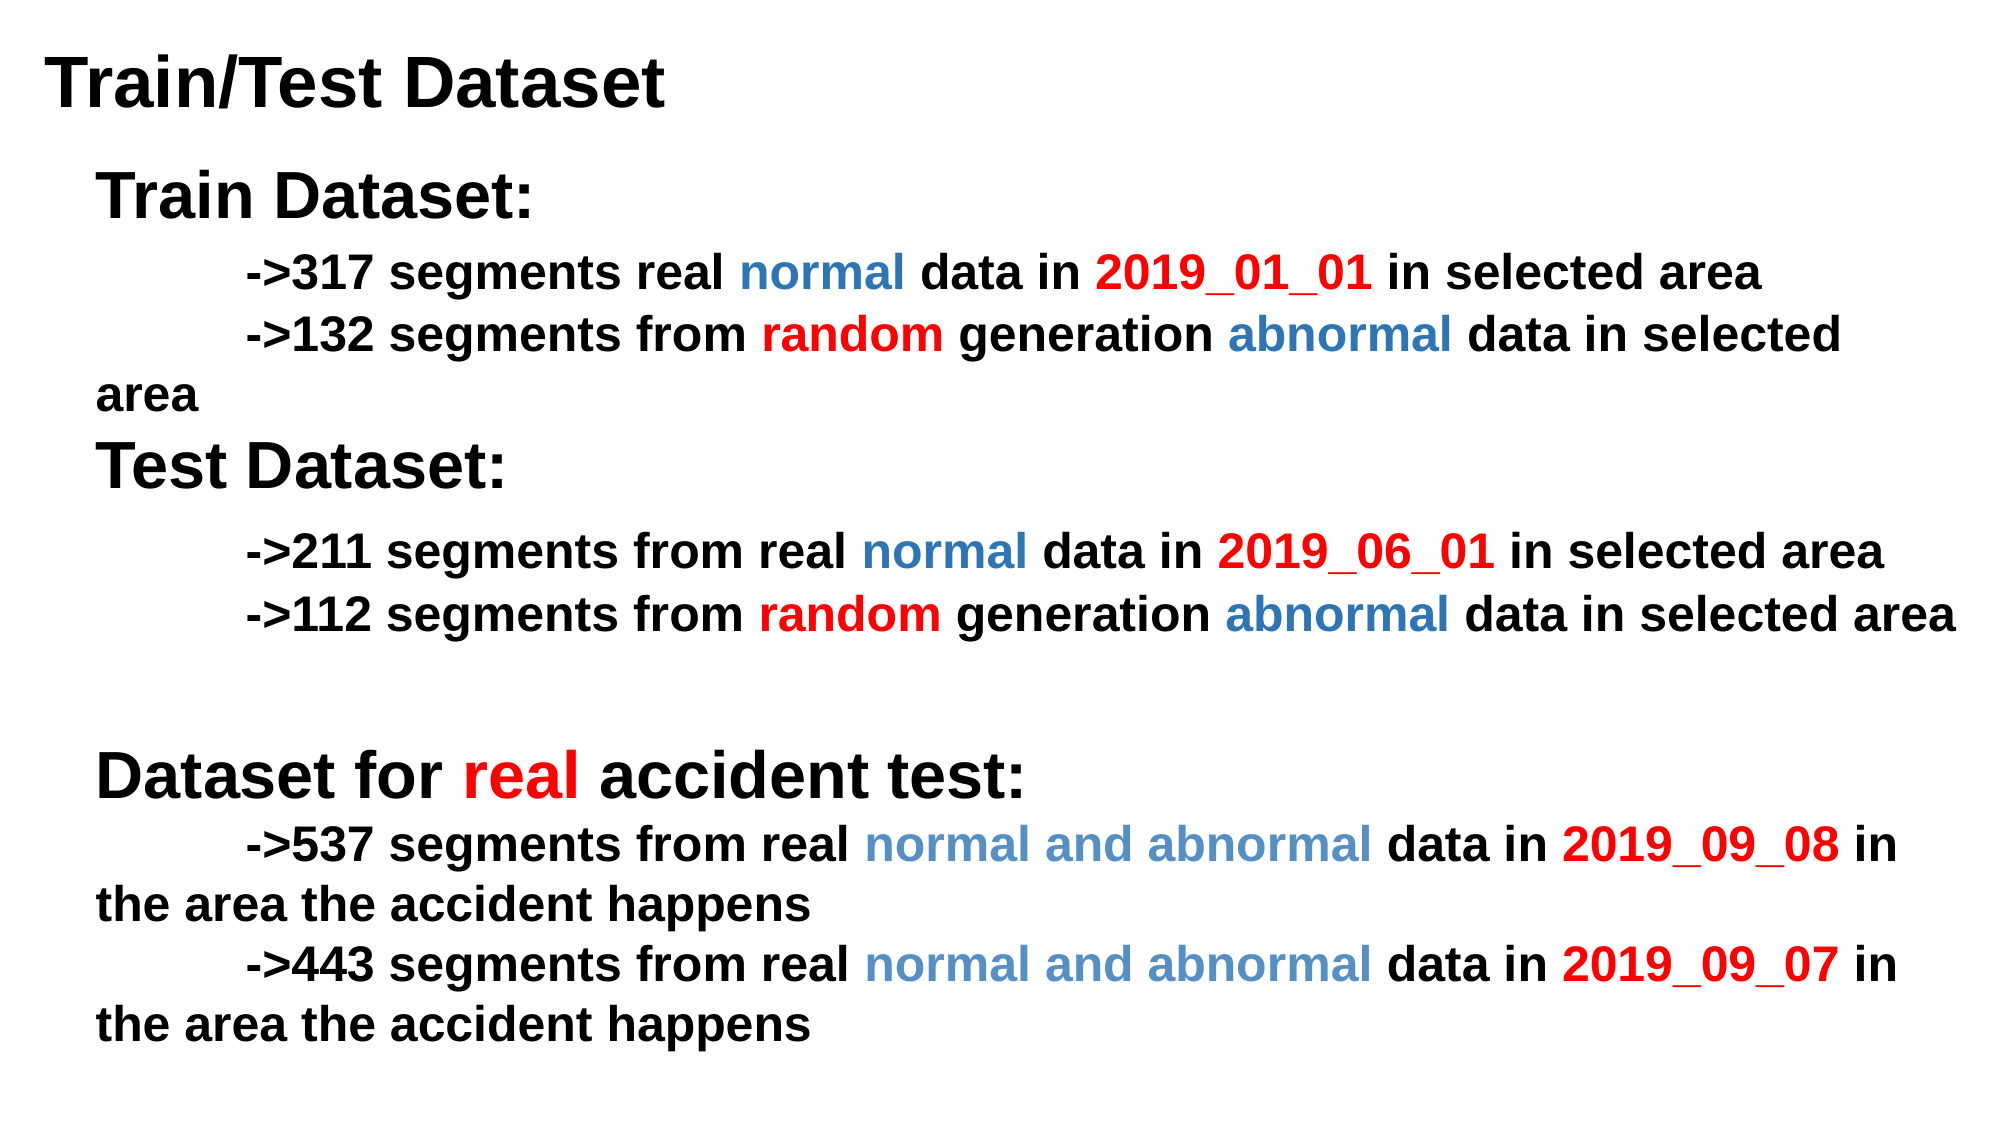

Train/Test Dataset
Train Dataset:
	->317 segments real normal data in 2019_01_01 in selected area
	->132 segments from random generation abnormal data in selected area
Test Dataset:
	->211 segments from real normal data in 2019_06_01 in selected area
	->112 segments from random generation abnormal data in selected area

Dataset for real accident test:
	->537 segments from real normal and abnormal data in 2019_09_08 in the area the accident happens
	->443 segments from real normal and abnormal data in 2019_09_07 in the area the accident happens